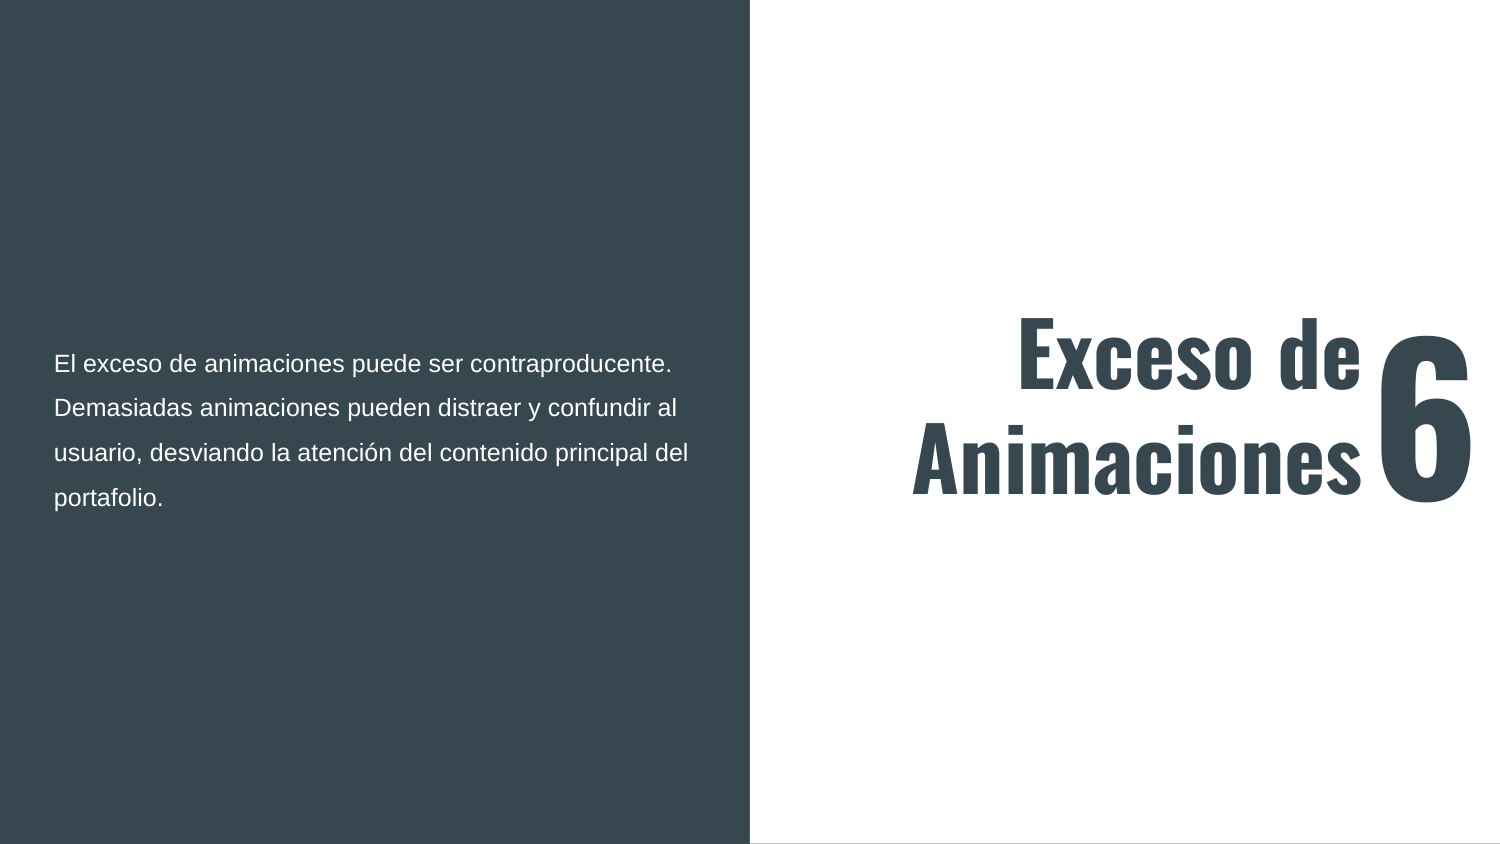

El exceso de animaciones puede ser contraproducente. Demasiadas animaciones pueden distraer y confundir al usuario, desviando la atención del contenido principal del portafolio.
# Exceso de Animaciones
6